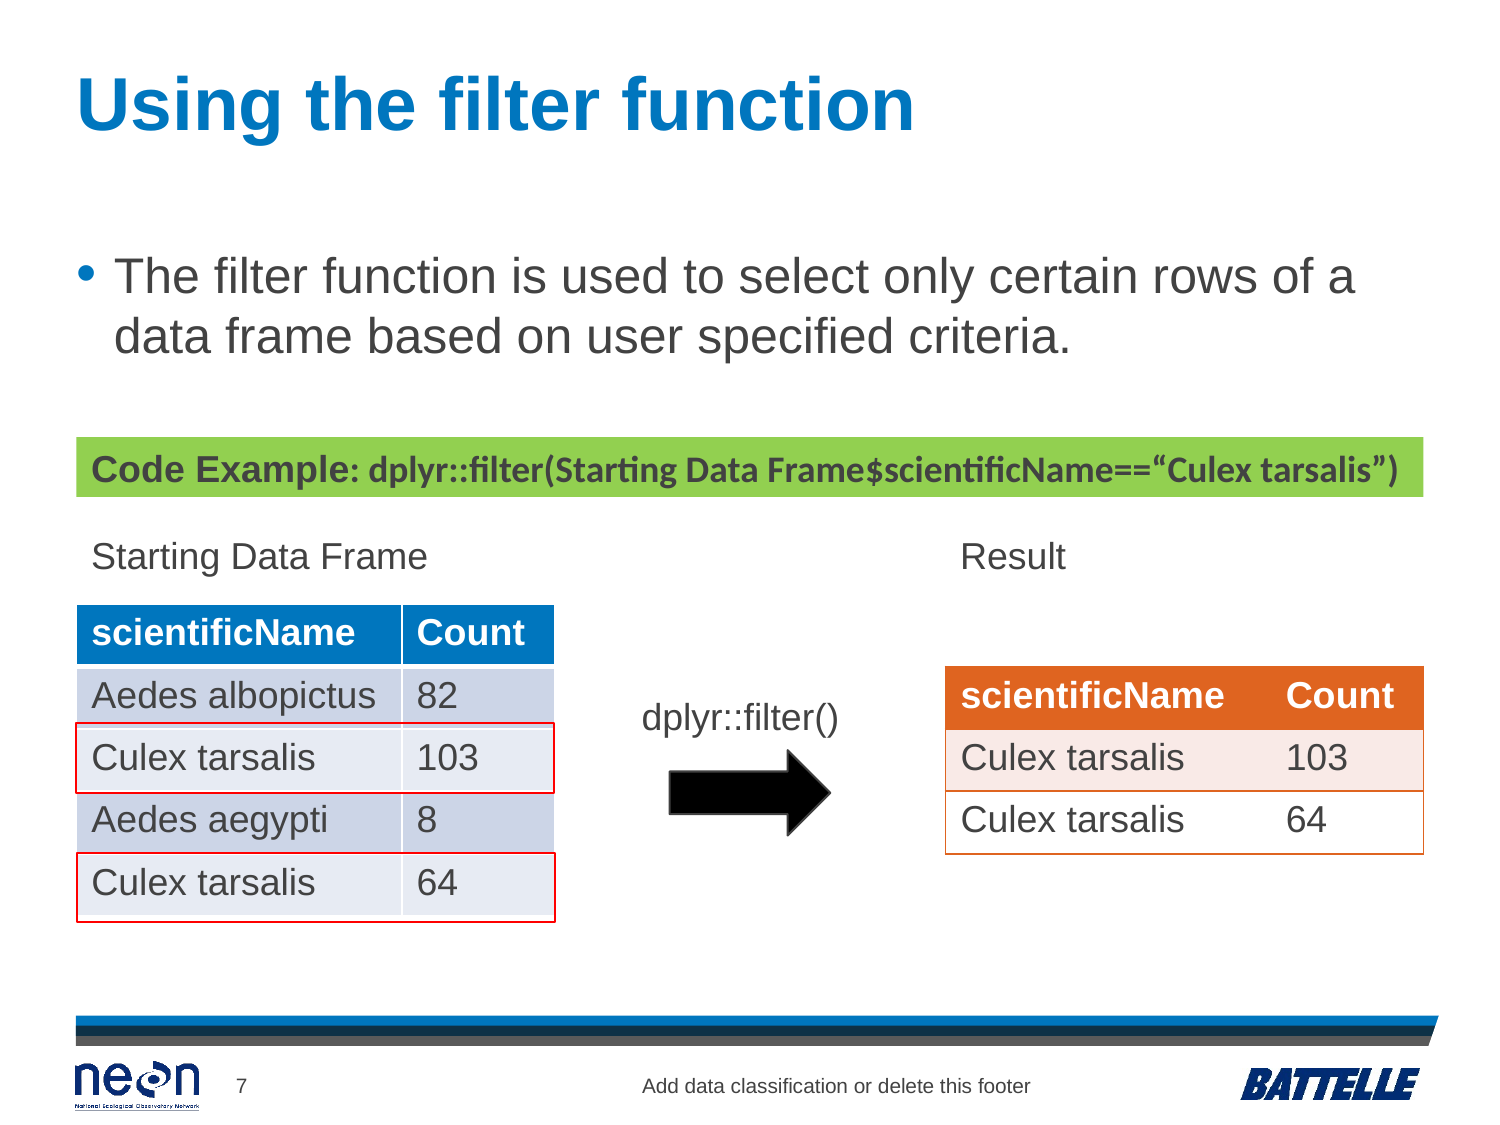

# Using the filter function
The filter function is used to select only certain rows of a data frame based on user specified criteria.
Code Example: dplyr::filter(Starting Data Frame$scientificName==“Culex tarsalis”)
Starting Data Frame
Result
| scientificName | Count |
| --- | --- |
| Aedes albopictus | 82 |
| Culex tarsalis | 103 |
| Aedes aegypti | 8 |
| Culex tarsalis | 64 |
| scientificName | Count |
| --- | --- |
| Culex tarsalis | 103 |
| Culex tarsalis | 64 |
dplyr::filter()

7
Add data classification or delete this footer